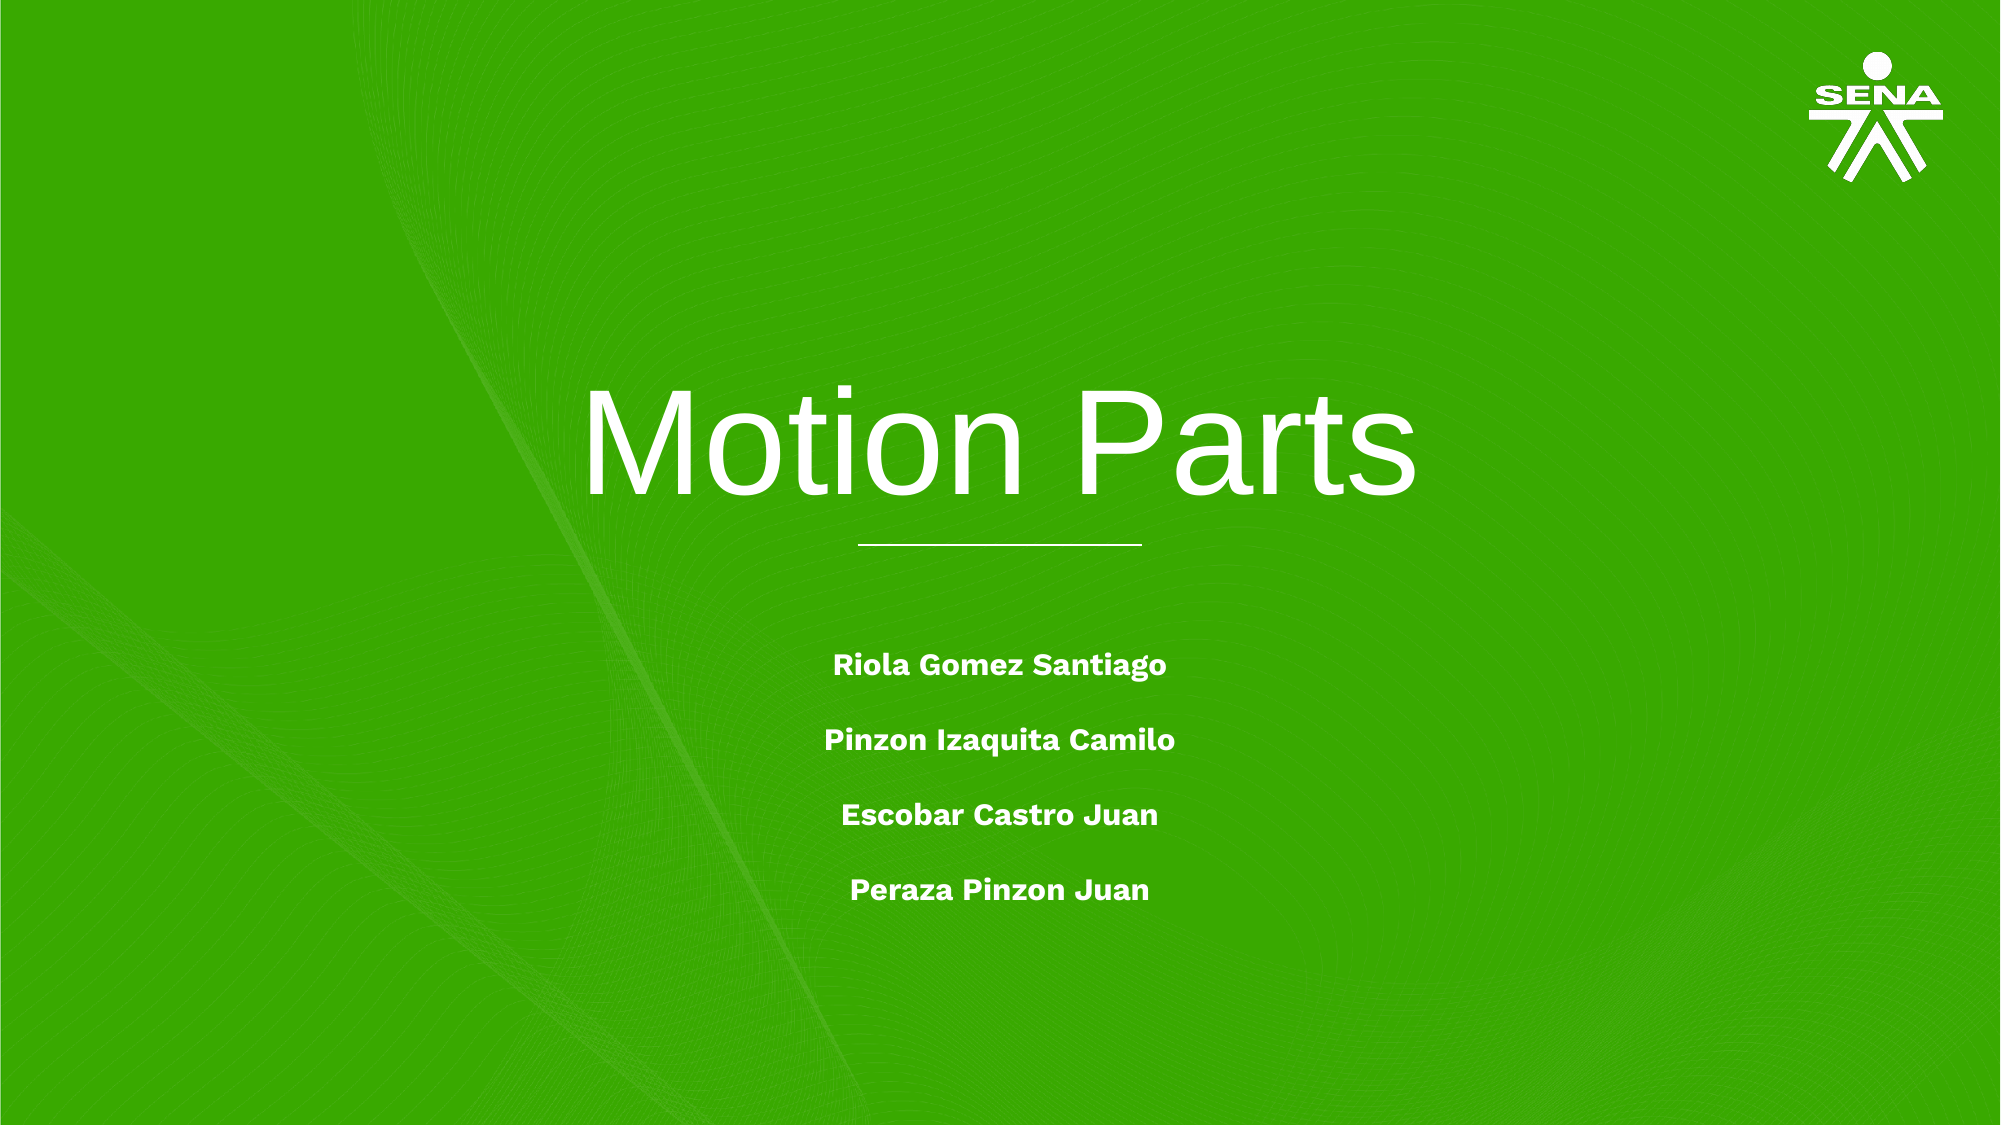

Motion Parts
Riola Gomez Santiago
Pinzon Izaquita Camilo
Escobar Castro Juan
Peraza Pinzon Juan